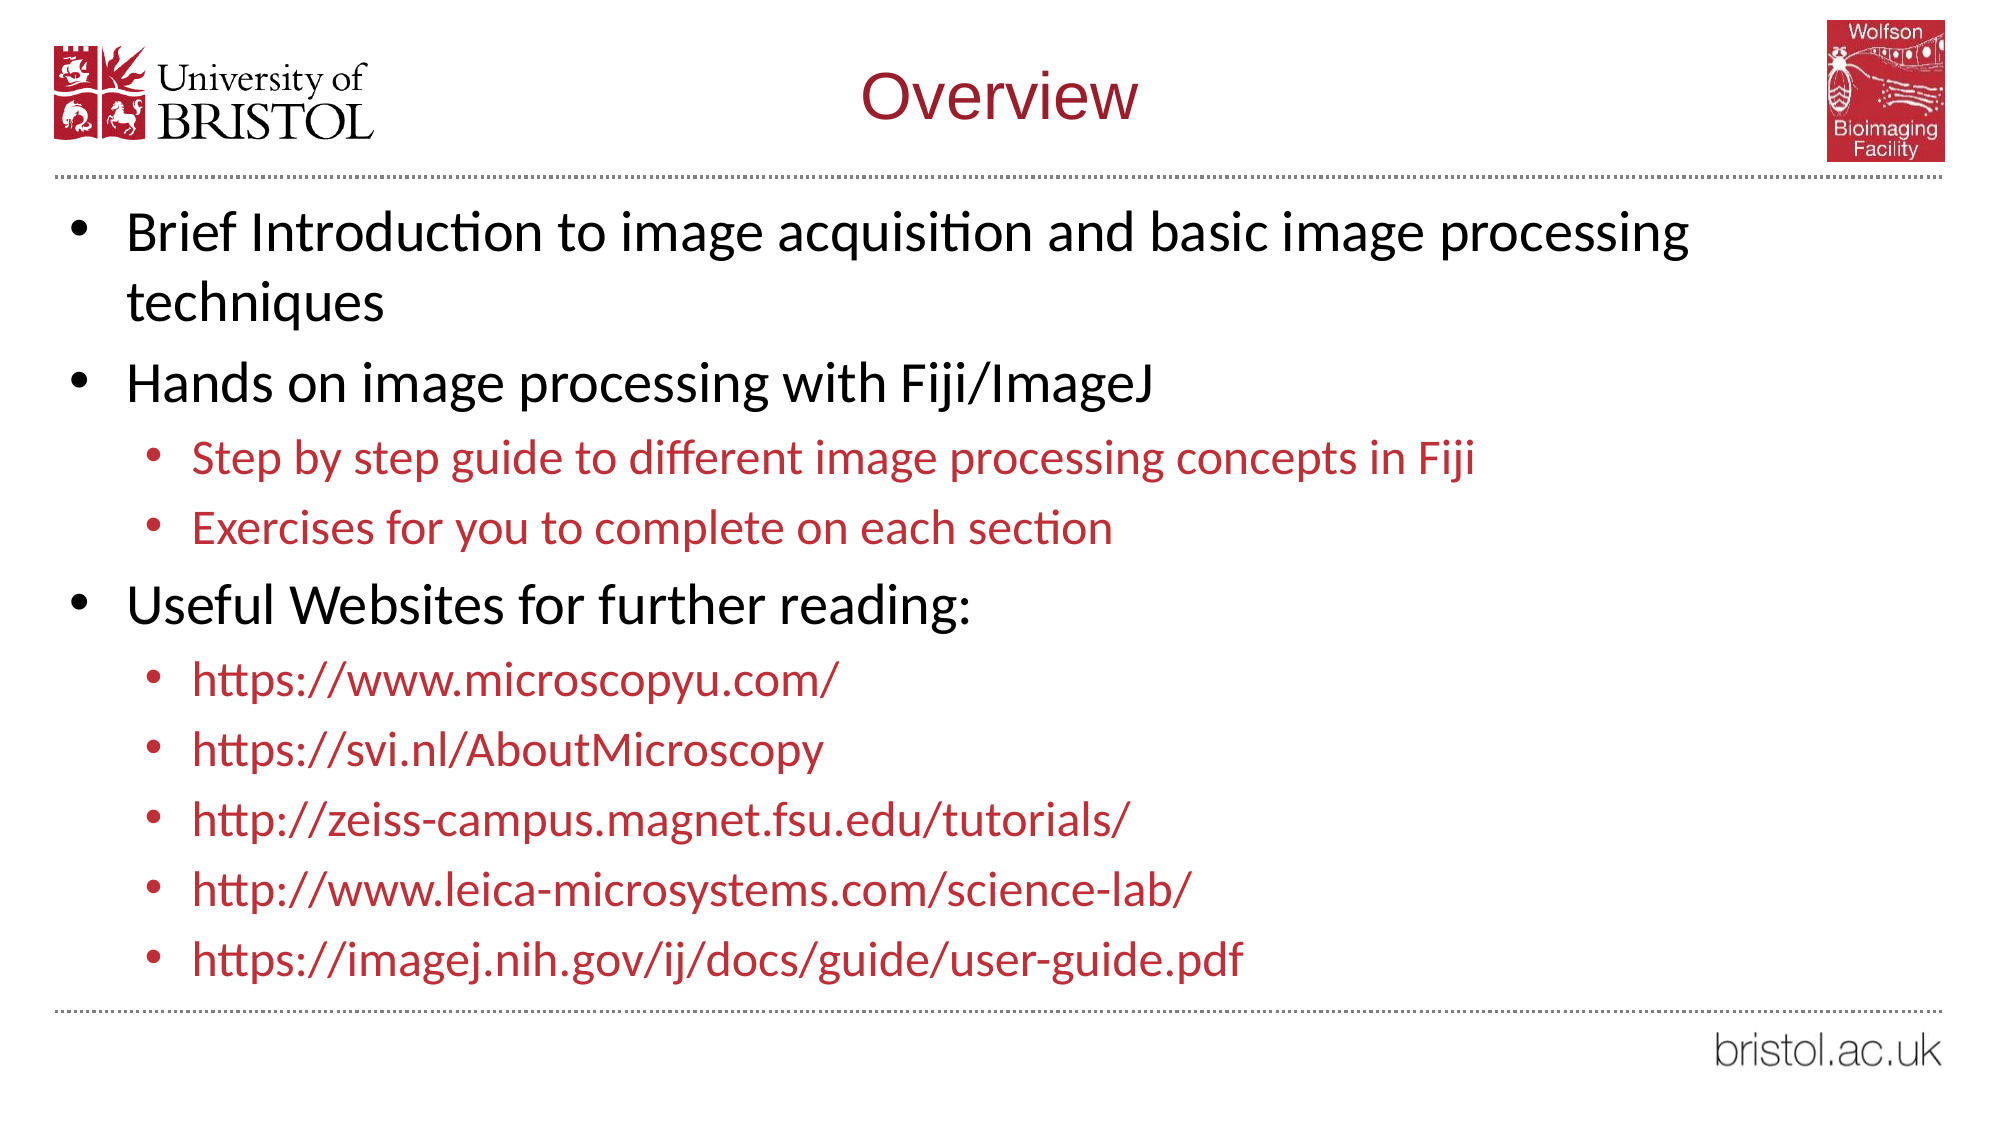

# Overview
Brief Introduction to image acquisition and basic image processing techniques
Hands on image processing with Fiji/ImageJ
Step by step guide to different image processing concepts in Fiji
Exercises for you to complete on each section
Useful Websites for further reading:
https://www.microscopyu.com/
https://svi.nl/AboutMicroscopy
http://zeiss-campus.magnet.fsu.edu/tutorials/
http://www.leica-microsystems.com/science-lab/
https://imagej.nih.gov/ij/docs/guide/user-guide.pdf